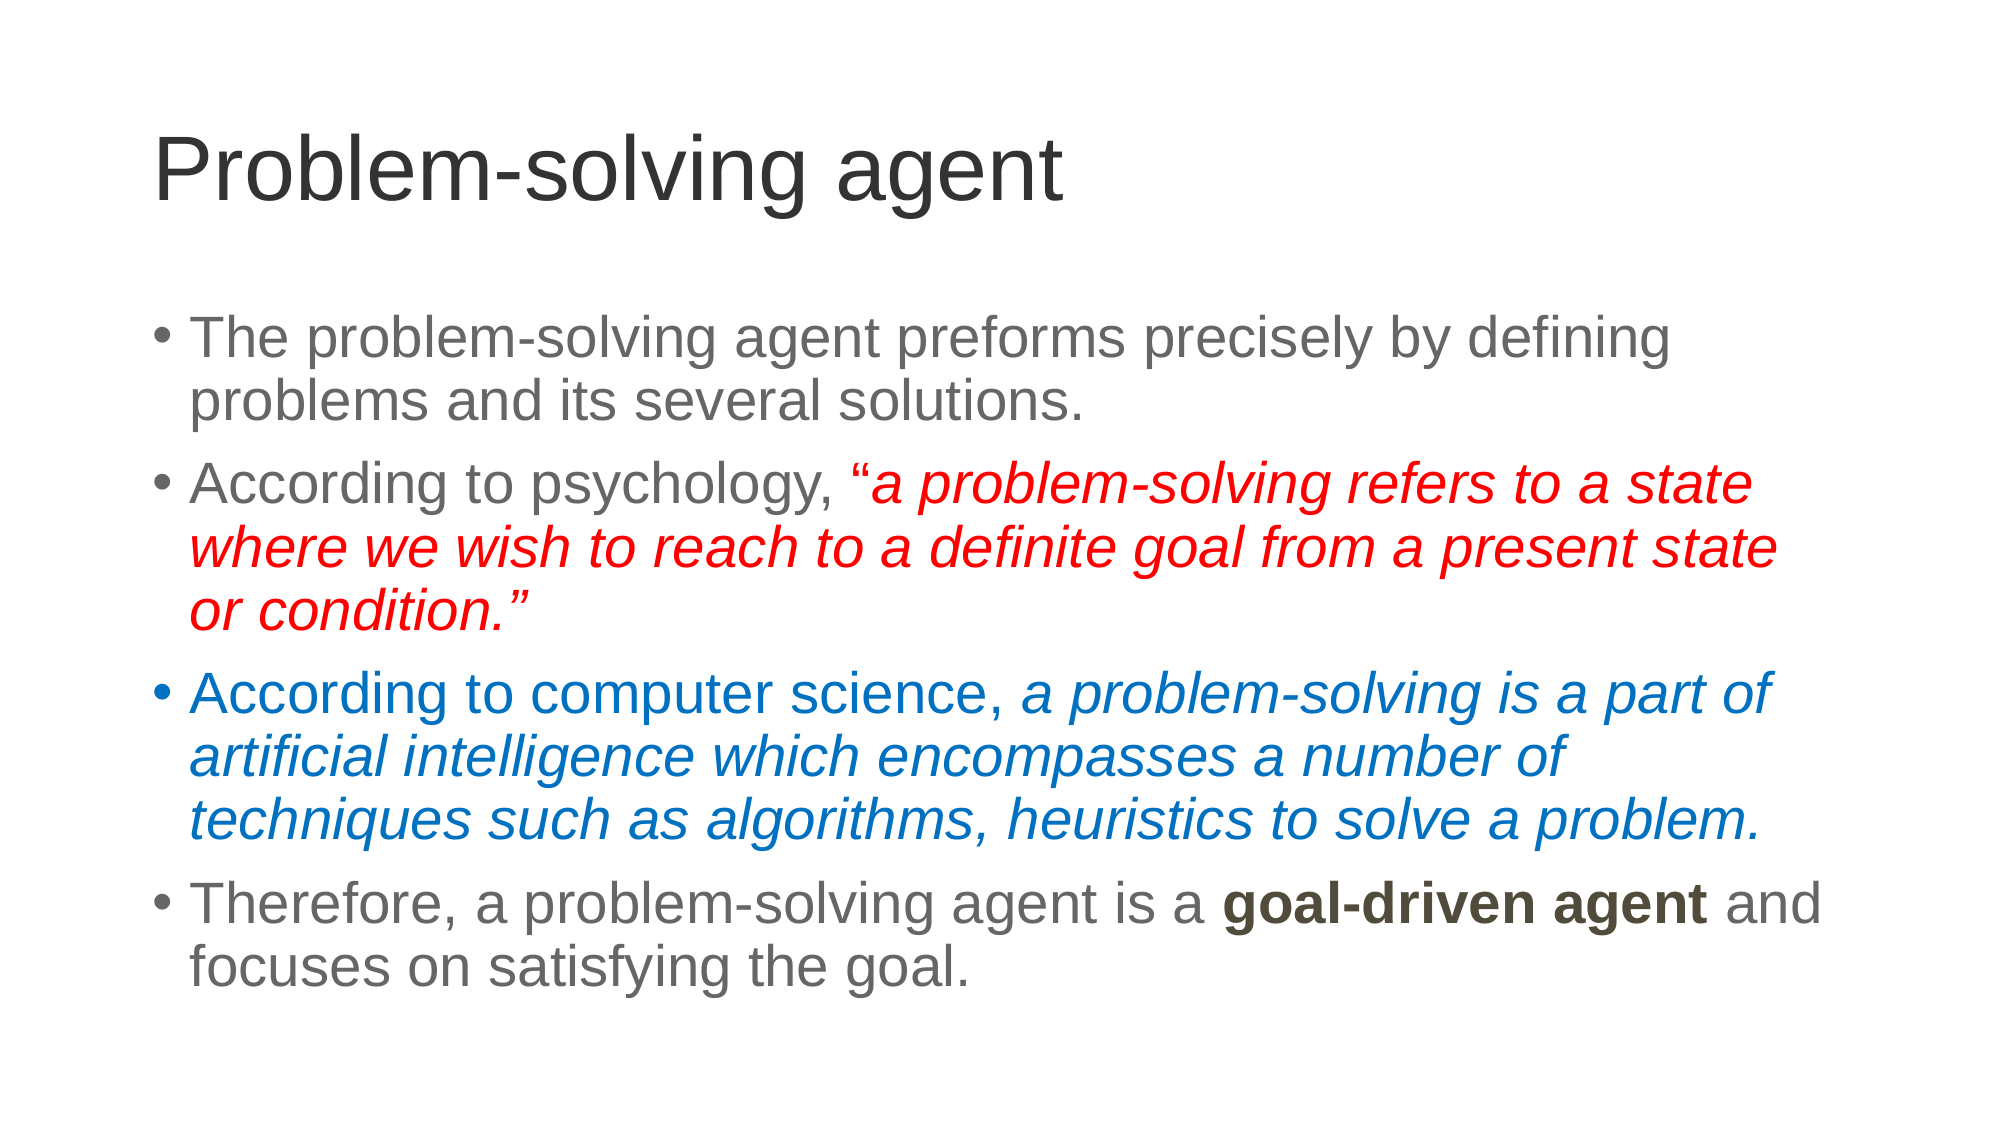

# Problem-solving agent
The problem-solving agent preforms precisely by defining problems and its several solutions.
According to psychology, “a problem-solving refers to a state where we wish to reach to a definite goal from a present state or condition.”
According to computer science, a problem-solving is a part of artificial intelligence which encompasses a number of techniques such as algorithms, heuristics to solve a problem.
Therefore, a problem-solving agent is a goal-driven agent and focuses on satisfying the goal.